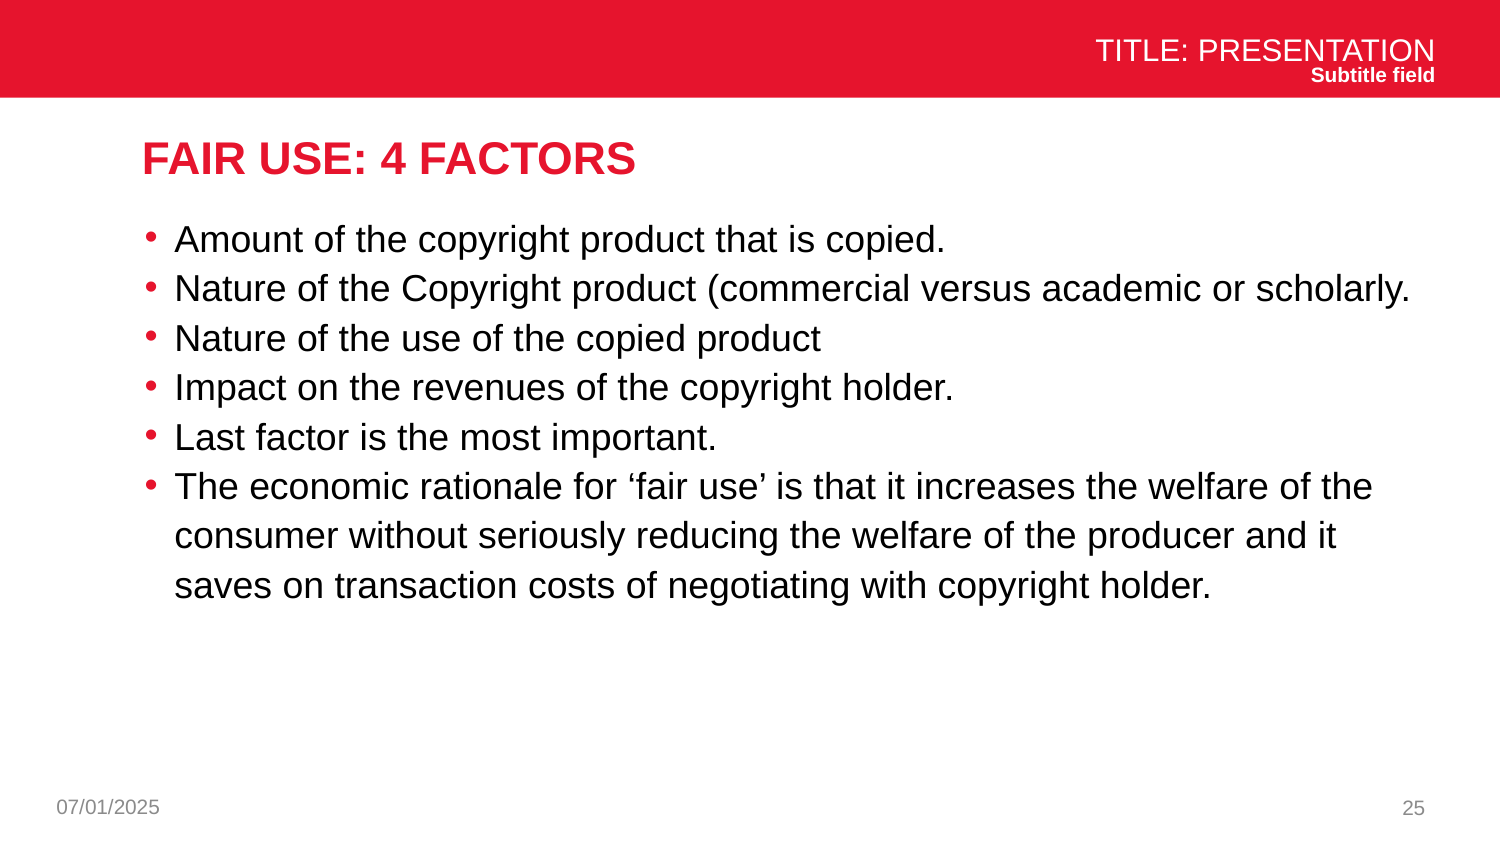

Title: Presentation
Subtitle field
# Fair use: 4 factors
Amount of the copyright product that is copied.
Nature of the Copyright product (commercial versus academic or scholarly.
Nature of the use of the copied product
Impact on the revenues of the copyright holder.
Last factor is the most important.
The economic rationale for ‘fair use’ is that it increases the welfare of the consumer without seriously reducing the welfare of the producer and it saves on transaction costs of negotiating with copyright holder.
07/01/2025
25